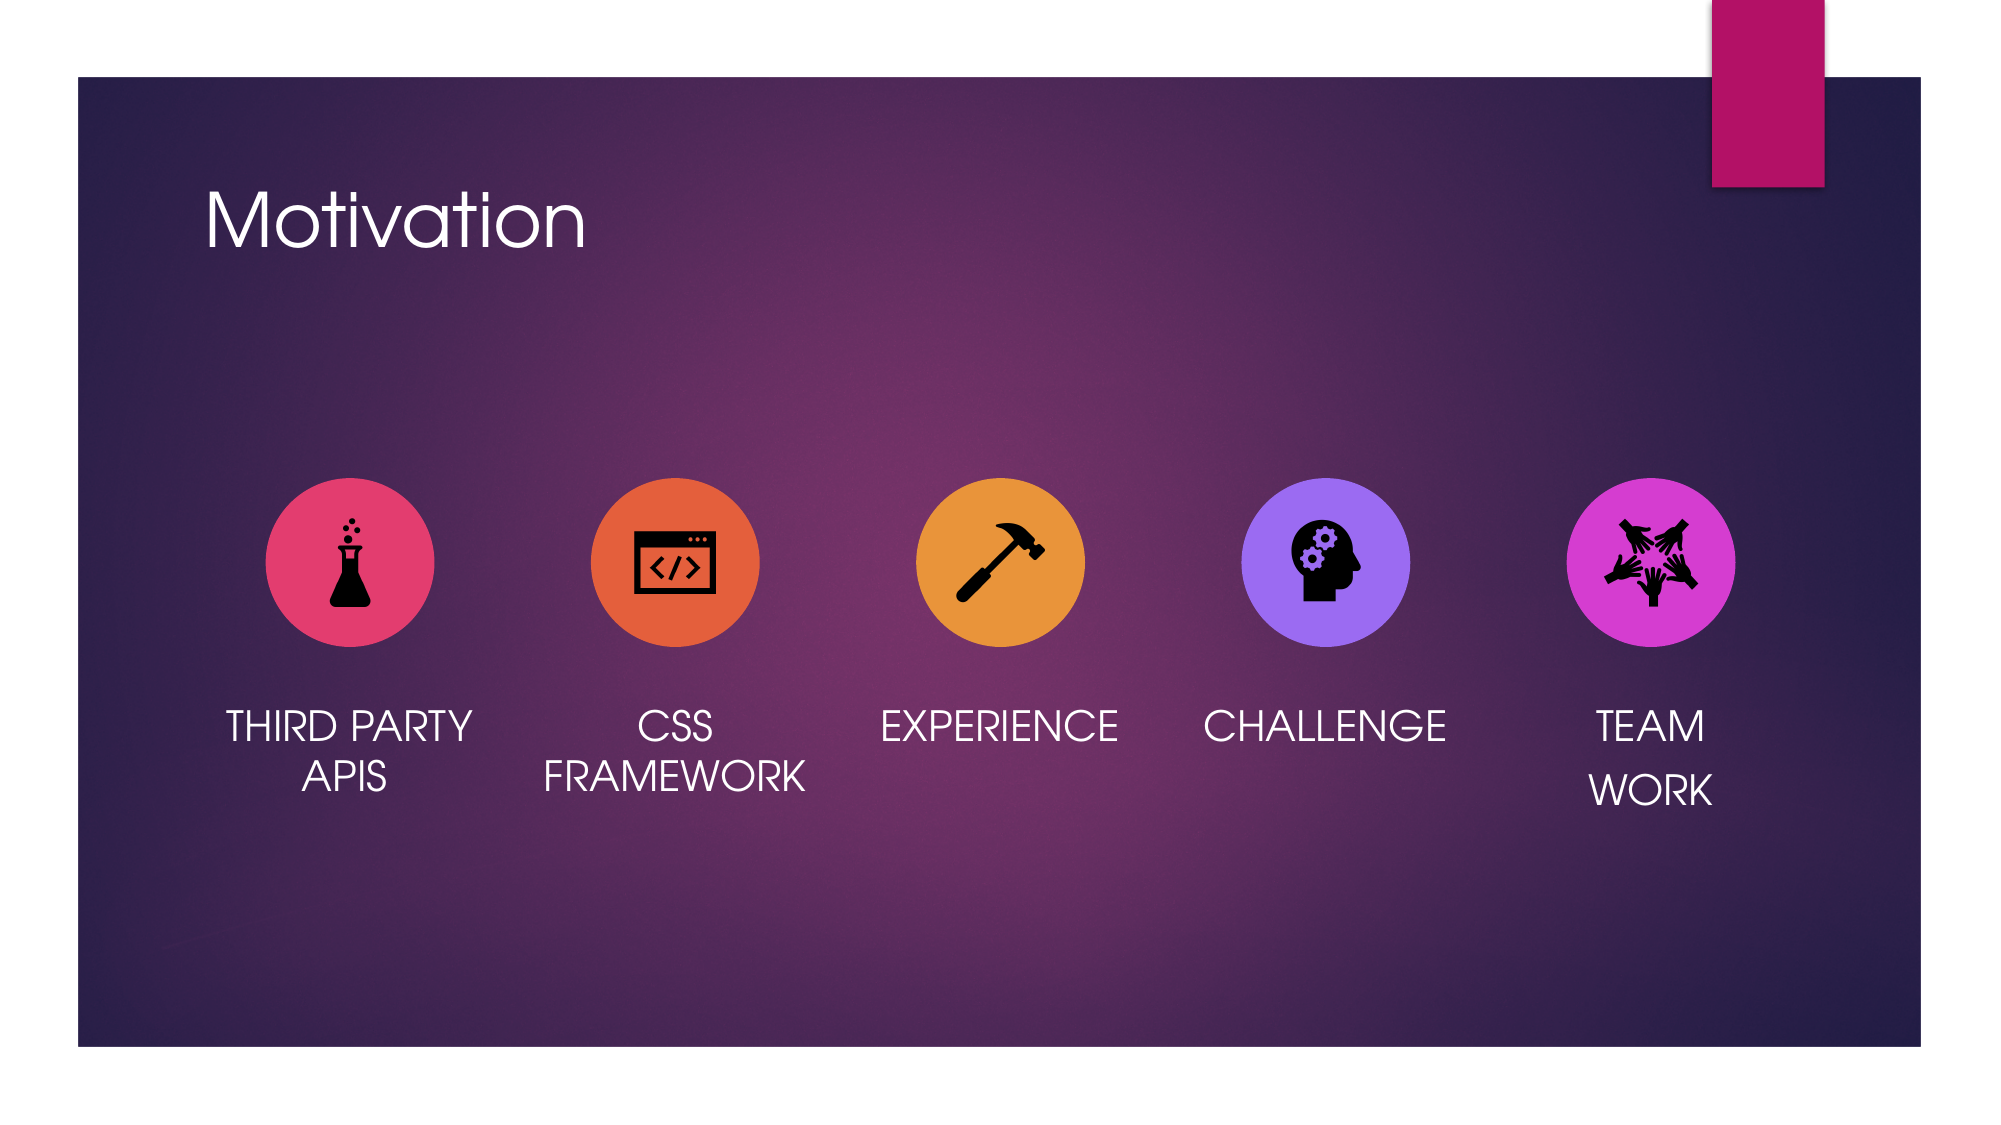

# Motivation
Third Party APIs
CSS framework
Experience
Challenge
Team
Work